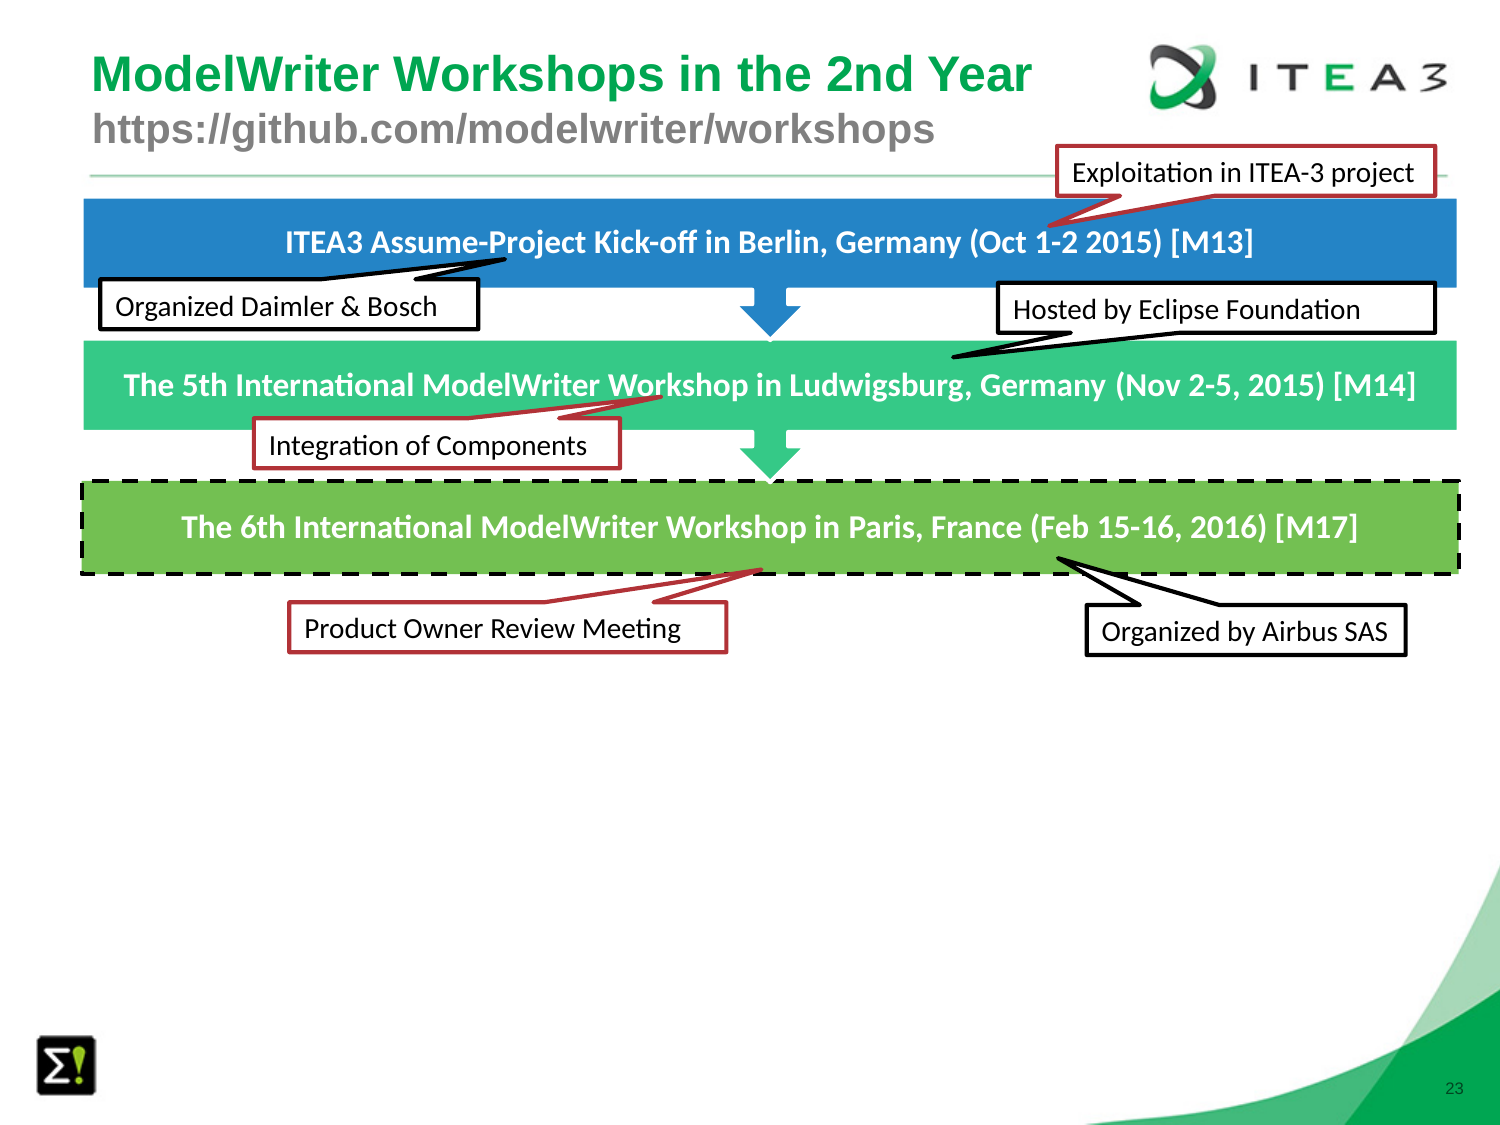

# ModelWriter Workshops in the 2nd Year https://github.com/modelwriter/workshops
Exploitation in ITEA-3 project
The 6th International ModelWriter Workshop in Paris, France (Feb 15-16, 2016) [M17]
The 5th International ModelWriter Workshop in Ludwigsburg, Germany (Nov 2-5, 2015) [M14]
ITEA3 Assume-Project Kick-off in Berlin, Germany (Oct 1-2 2015) [M13]
Organized Daimler & Bosch
Hosted by Eclipse Foundation
Integration of Components
Product Owner Review Meeting
Organized by Airbus SAS